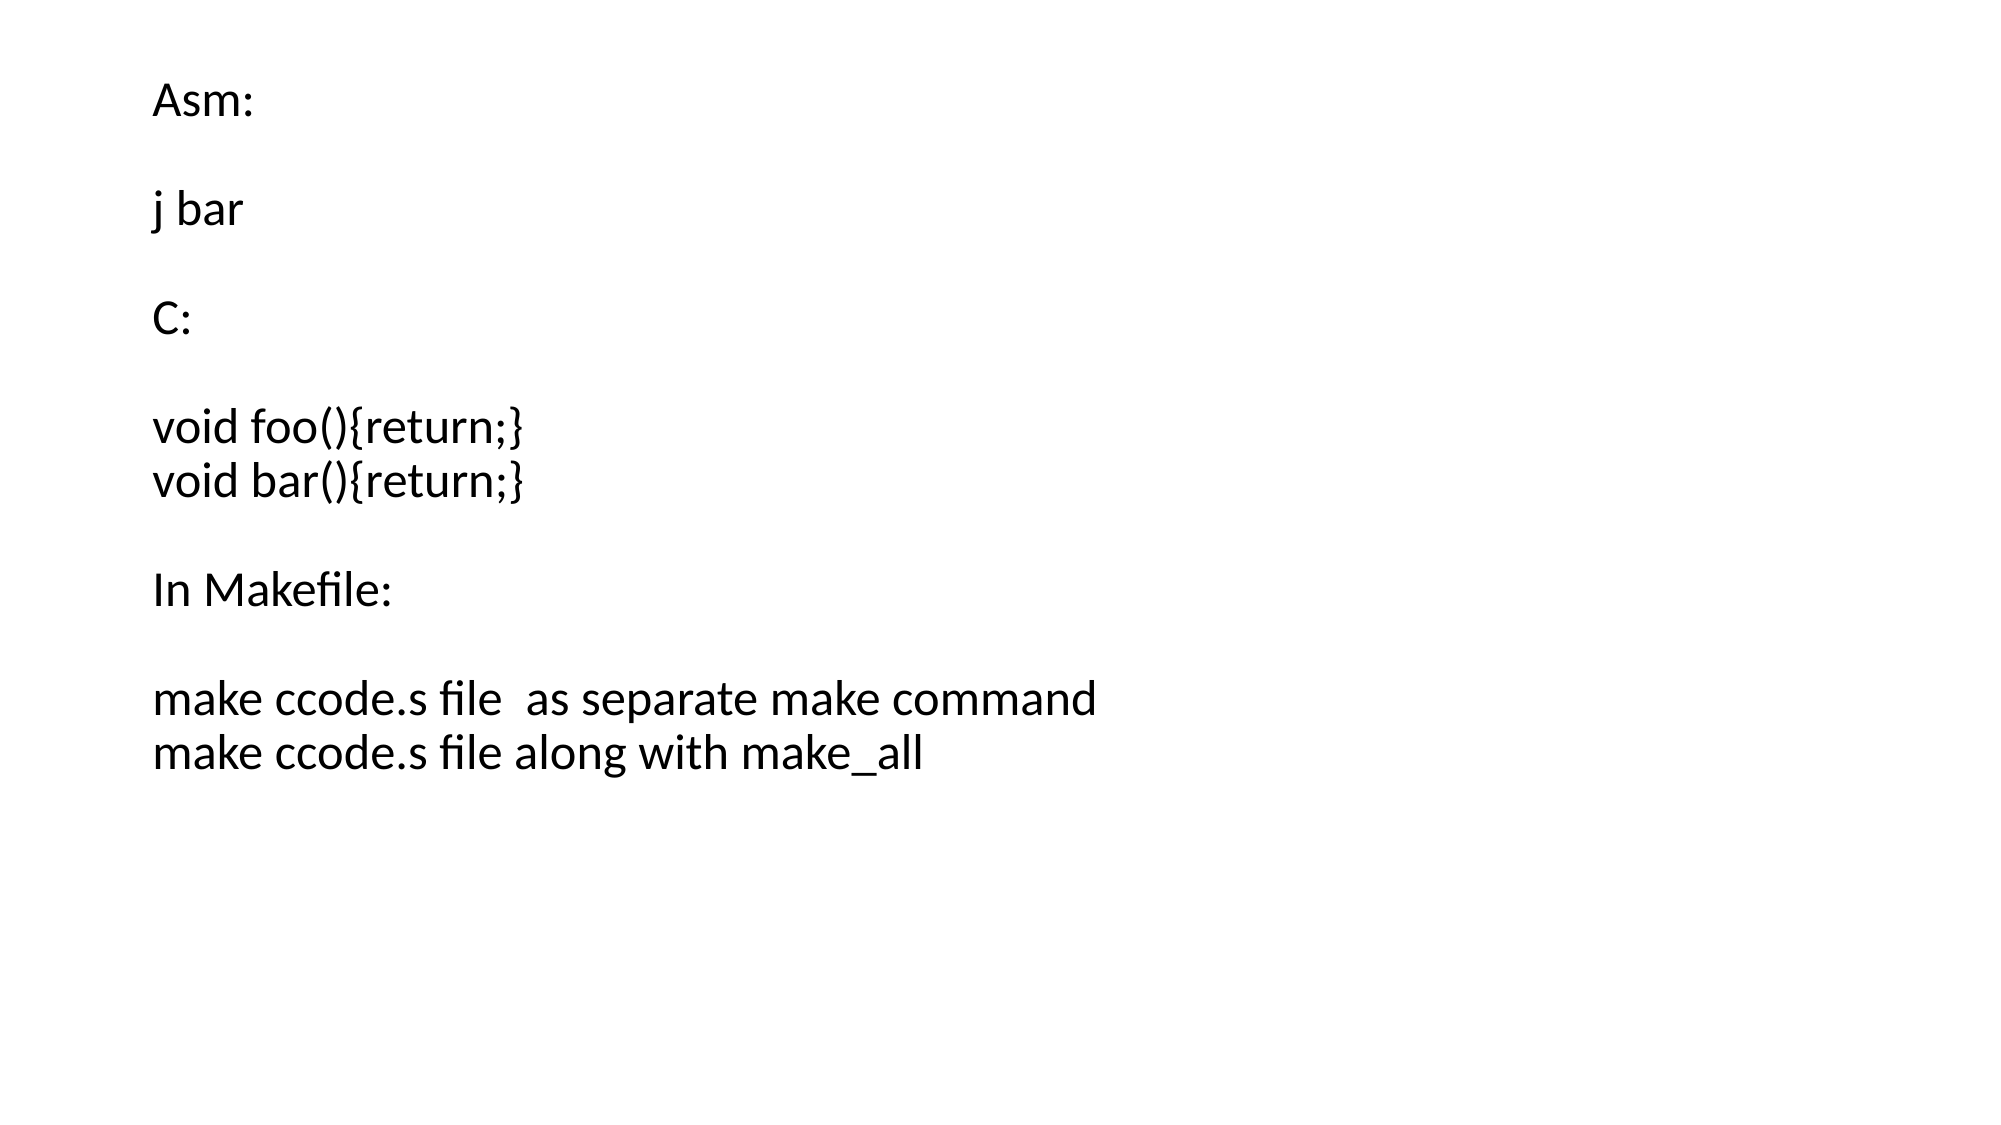

# Asm: j bar C: void foo(){return;} void bar(){return;} In Makefile: make ccode.s file  as separate make command make ccode.s file along with make_all